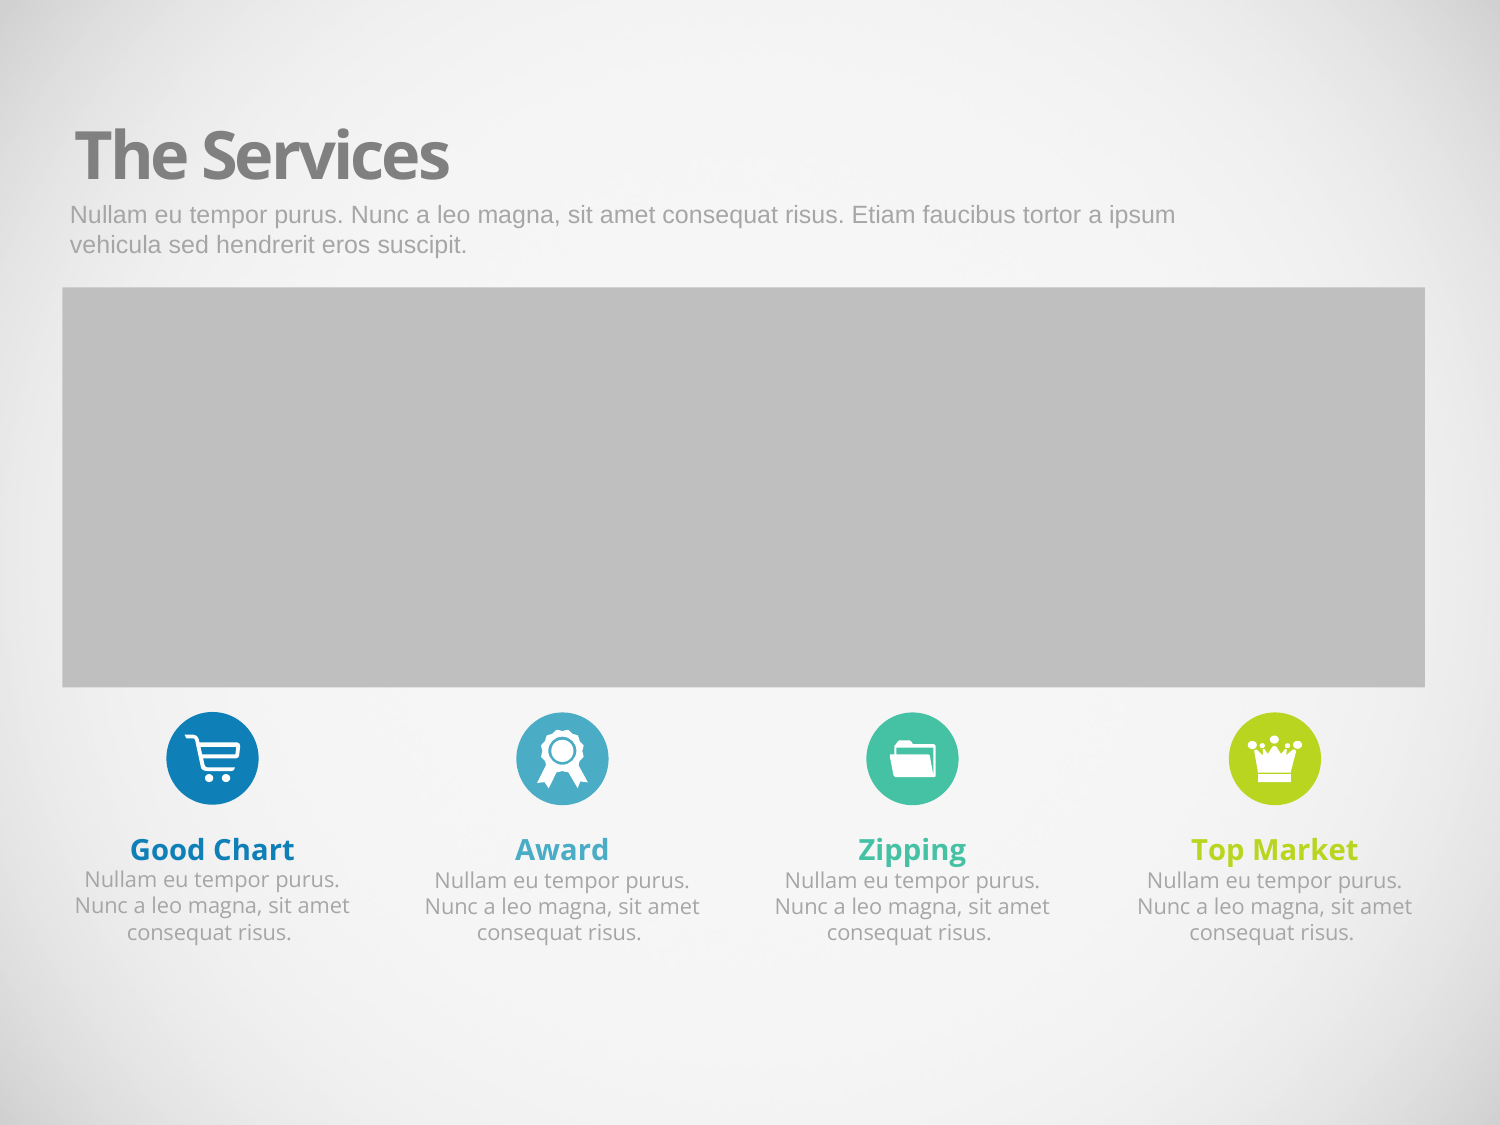

The Services
Nullam eu tempor purus. Nunc a leo magna, sit amet consequat risus. Etiam faucibus tortor a ipsum vehicula sed hendrerit eros suscipit.

Good Chart
Nullam eu tempor purus. Nunc a leo magna, sit amet consequat risus.
Award
Nullam eu tempor purus. Nunc a leo magna, sit amet consequat risus.
Zipping
Nullam eu tempor purus. Nunc a leo magna, sit amet consequat risus.
Top Market
Nullam eu tempor purus. Nunc a leo magna, sit amet consequat risus.